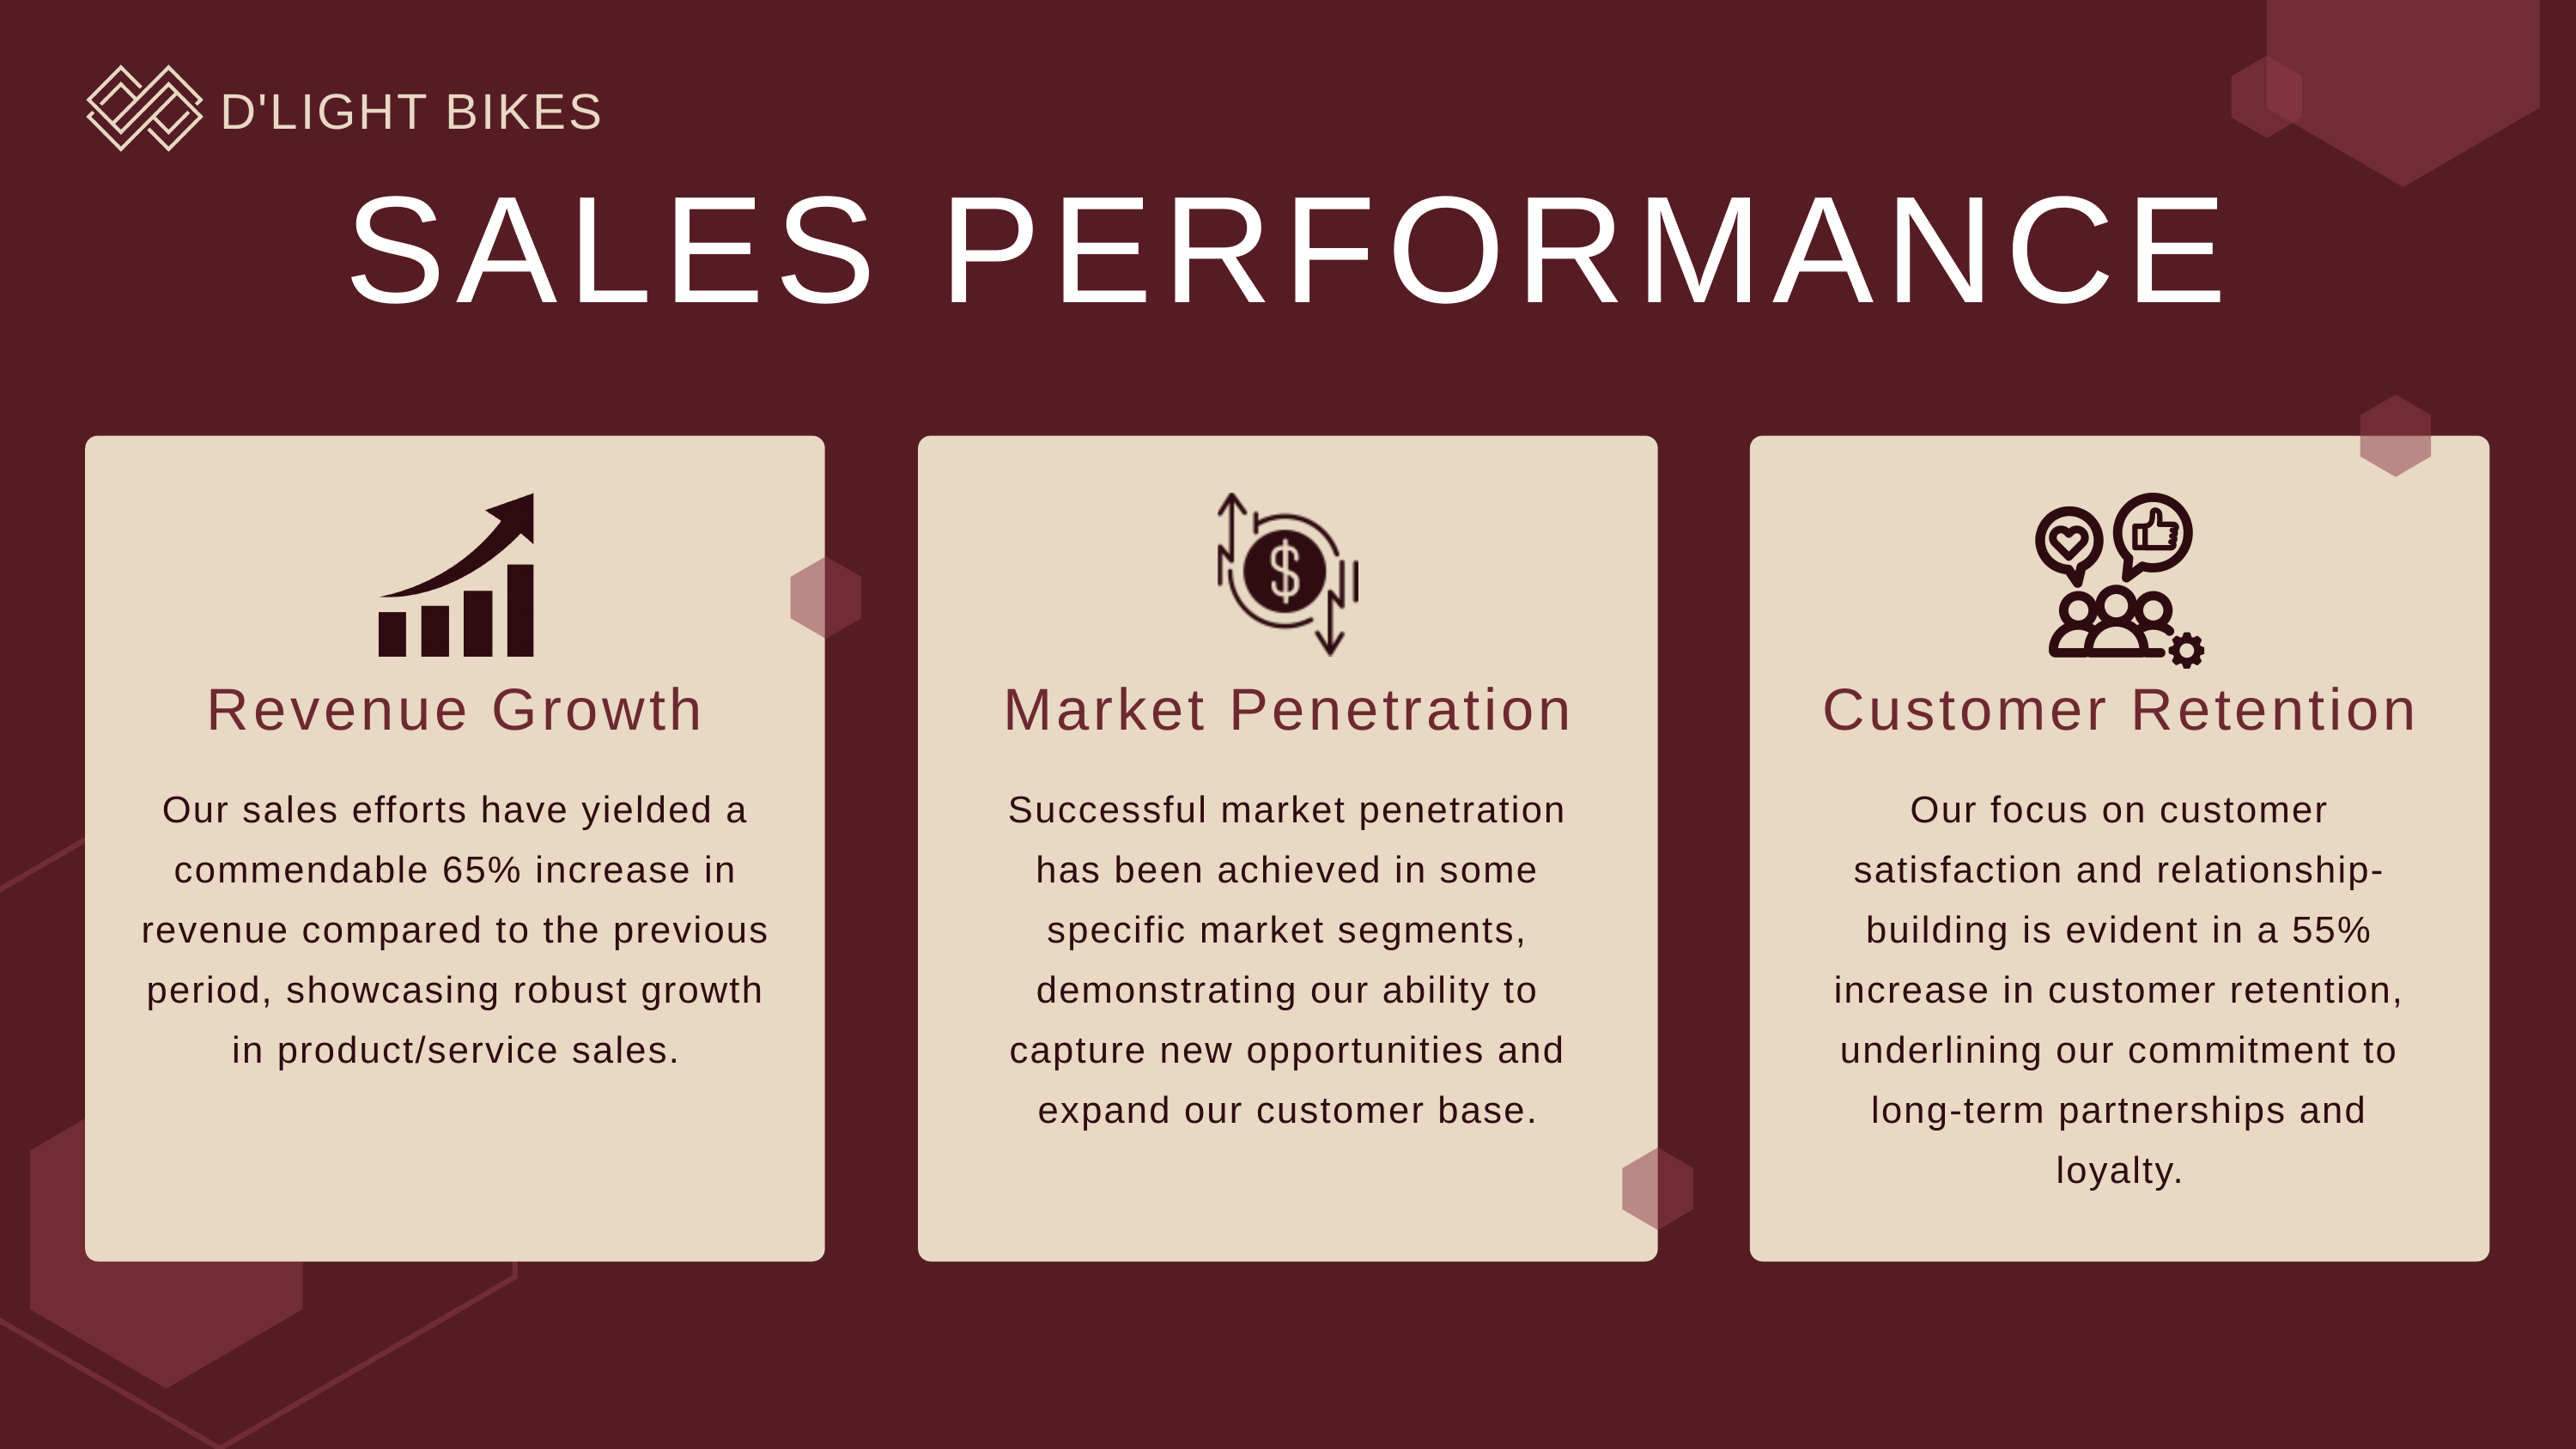

D'LIGHT BIKES
SALES PERFORMANCE

Revenue Growth
Market Penetration
Customer Retention

Our sales efforts have yielded a commendable 65% increase in revenue compared to the previous period, showcasing robust growth in product/service sales.
Successful market penetration has been achieved in some specific market segments, demonstrating our ability to capture new opportunities and expand our customer base.
Our focus on customer satisfaction and relationship-building is evident in a 55% increase in customer retention, underlining our commitment to long-term partnerships and loyalty.